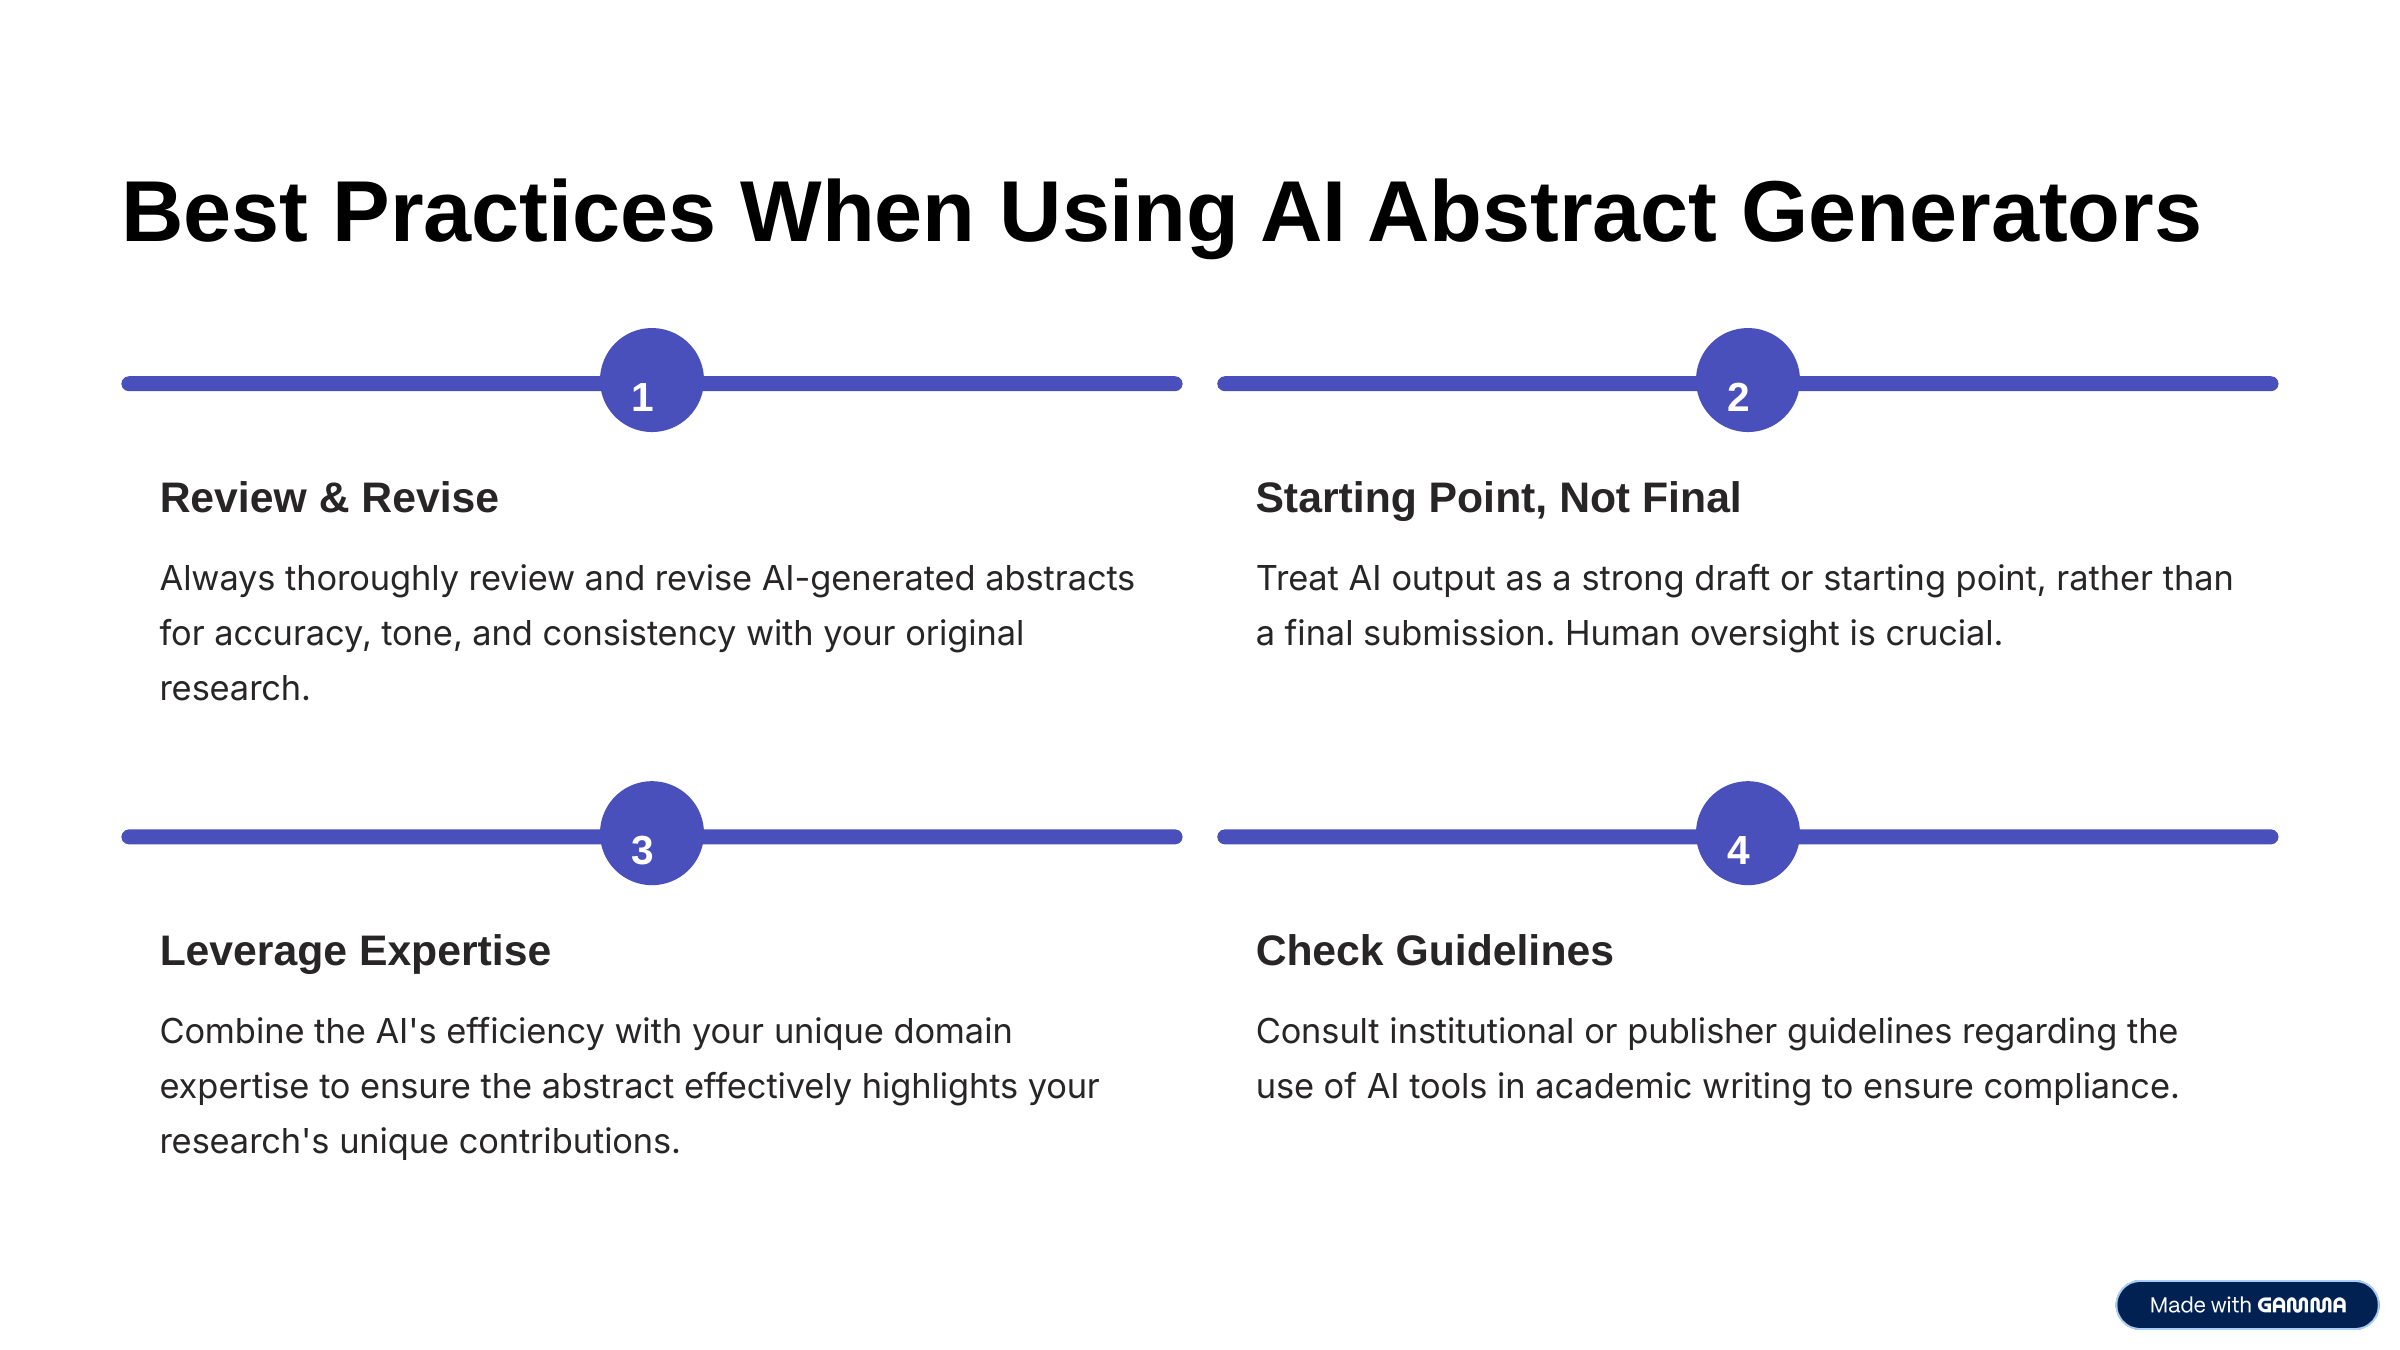

Best Practices When Using AI Abstract Generators

1
2

Review & Revise
Starting Point, Not Final
Always thoroughly review and revise AI-generated abstracts for accuracy, tone, and consistency with your original research.
Treat AI output as a strong draft or starting point, rather than a final submission. Human oversight is crucial.

3
4

Leverage Expertise
Check Guidelines
Combine the AI's efficiency with your unique domain expertise to ensure the abstract effectively highlights your research's unique contributions.
Consult institutional or publisher guidelines regarding the use of AI tools in academic writing to ensure compliance.